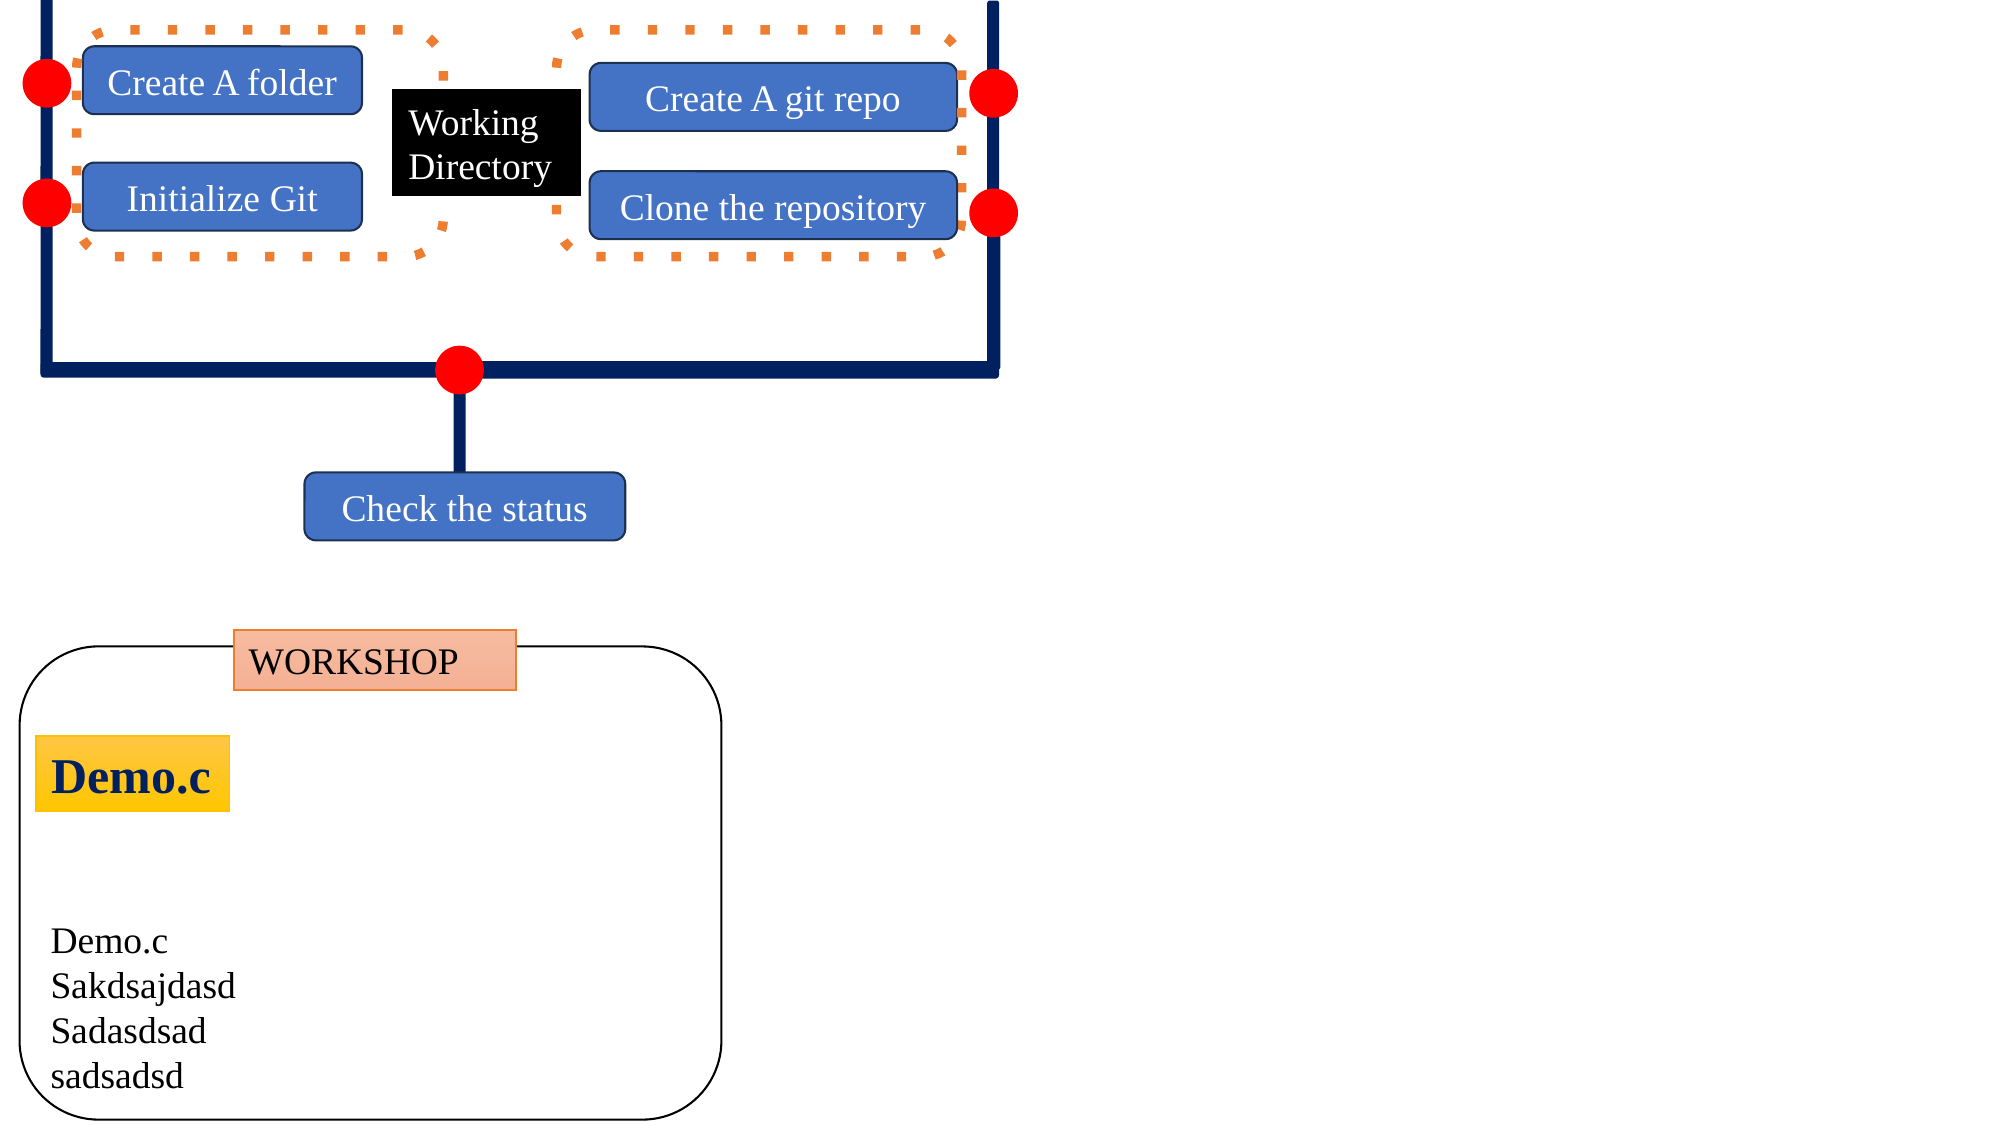

Create A folder

Create A git repo

Working Directory

Initialize Git

Clone the repository

Check the status
WORKSHOP

Demo.c
Demo.c
Sakdsajdasd
Sadasdsad
sadsadsd